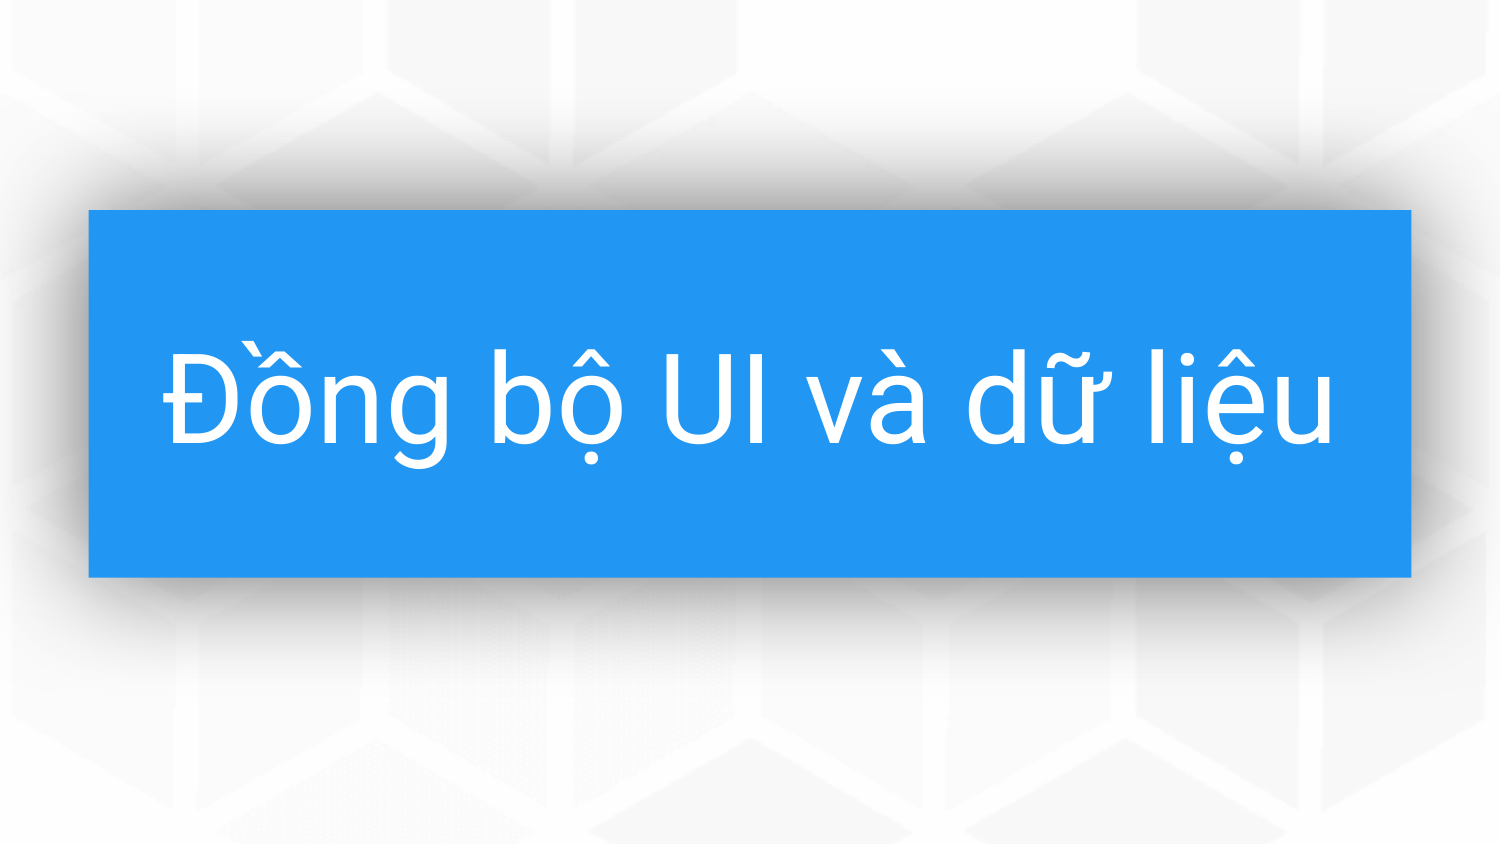

# Đồng bộ UI và dữ liệu